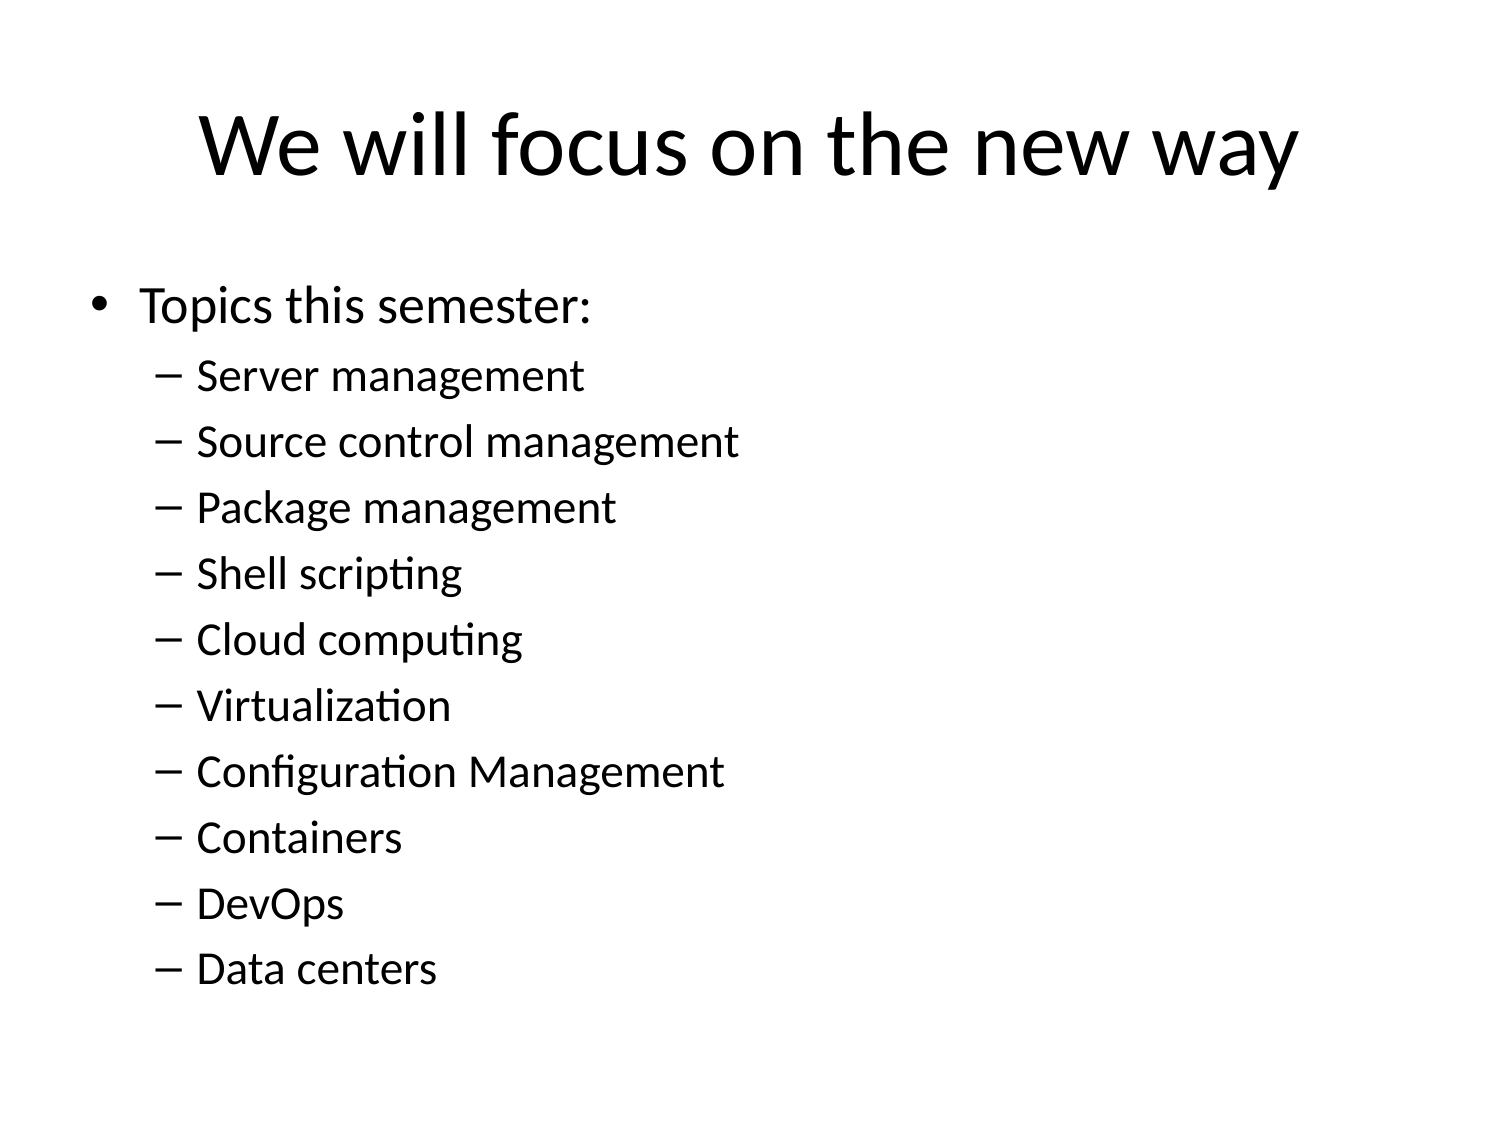

# We will focus on the new way
Topics this semester:
Server management
Source control management
Package management
Shell scripting
Cloud computing
Virtualization
Configuration Management
Containers
DevOps
Data centers